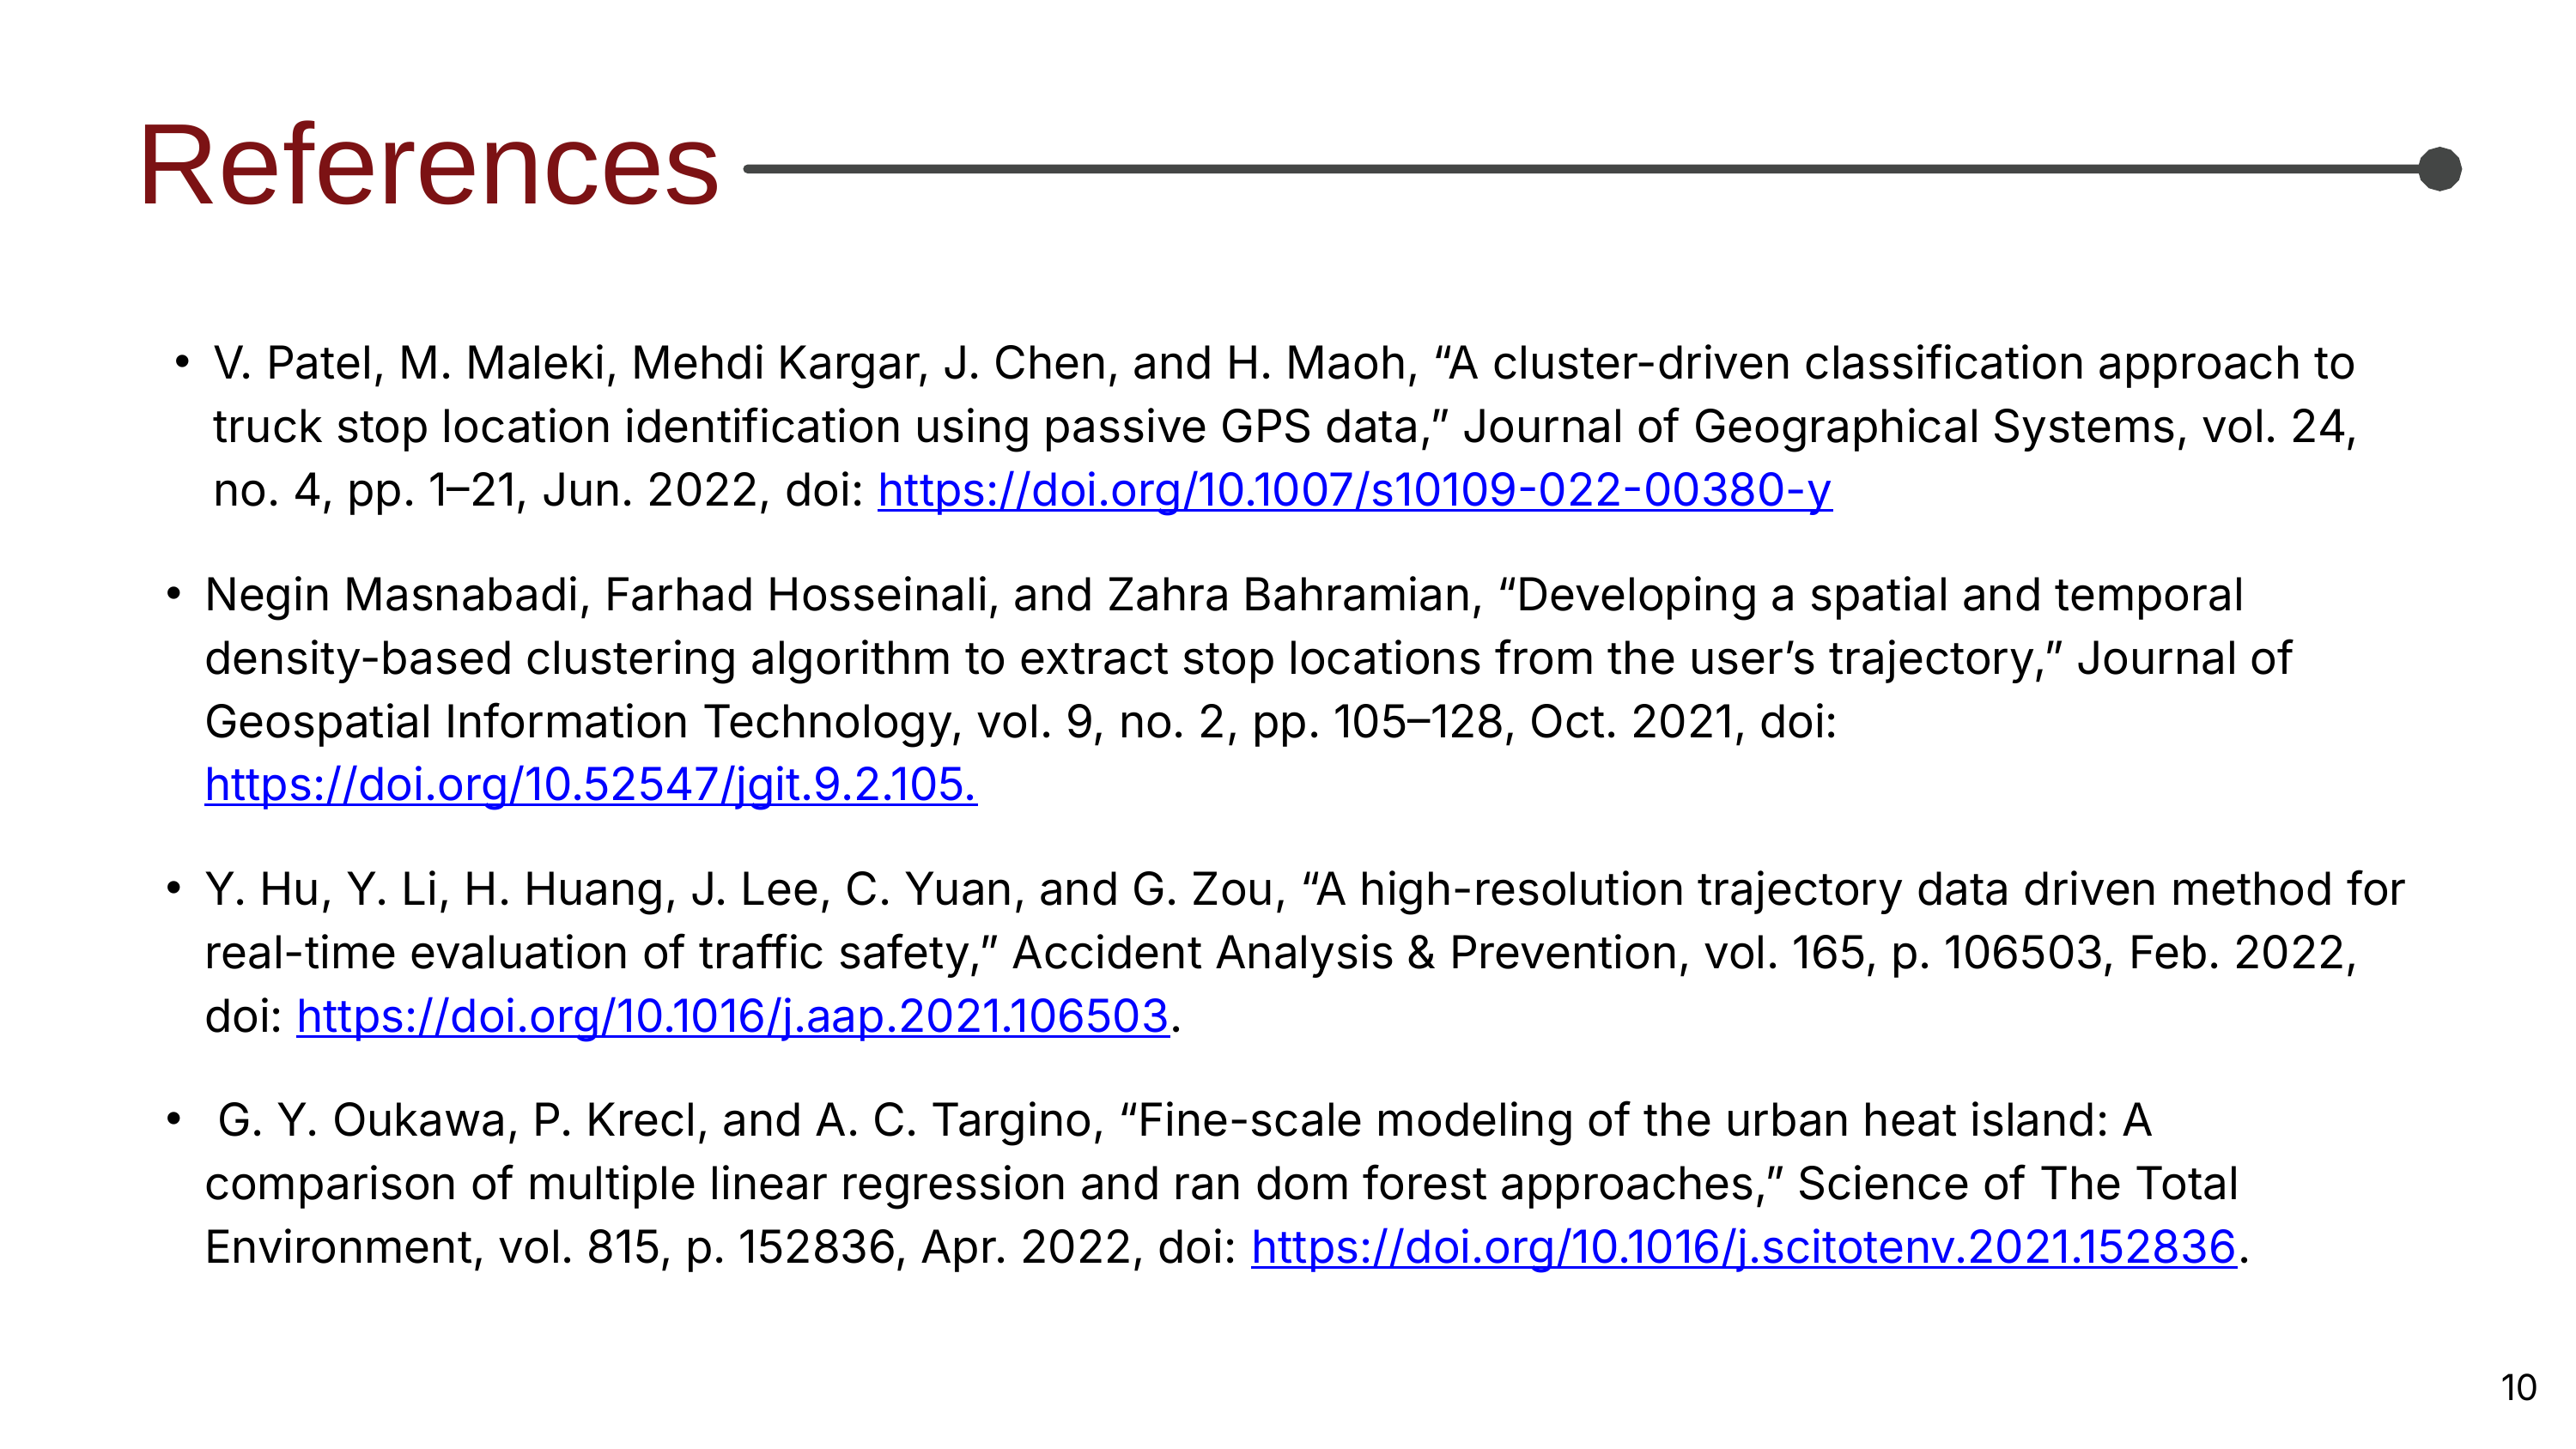

References

V. Patel, M. Maleki, Mehdi Kargar, J. Chen, and H. Maoh, “A cluster-driven classification approach to truck stop location identification using passive GPS data,” Journal of Geographical Systems, vol. 24, no. 4, pp. 1–21, Jun. 2022, doi: https://doi.org/10.1007/s10109-022-00380-y
Negin Masnabadi, Farhad Hosseinali, and Zahra Bahramian, “Developing a spatial and temporal density-based clustering algorithm to extract stop locations from the user’s trajectory,” Journal of Geospatial Information Technology, vol. 9, no. 2, pp. 105–128, Oct. 2021, doi: https://doi.org/10.52547/jgit.9.2.105.
Y. Hu, Y. Li, H. Huang, J. Lee, C. Yuan, and G. Zou, “A high-resolution trajectory data driven method for real-time evaluation of traffic safety,” Accident Analysis & Prevention, vol. 165, p. 106503, Feb. 2022, doi: https://doi.org/10.1016/j.aap.2021.106503.
 G. Y. Oukawa, P. Krecl, and A. C. Targino, “Fine-scale modeling of the urban heat island: A comparison of multiple linear regression and ran dom forest approaches,” Science of The Total Environment, vol. 815, p. 152836, Apr. 2022, doi: https://doi.org/10.1016/j.scitotenv.2021.152836.
10